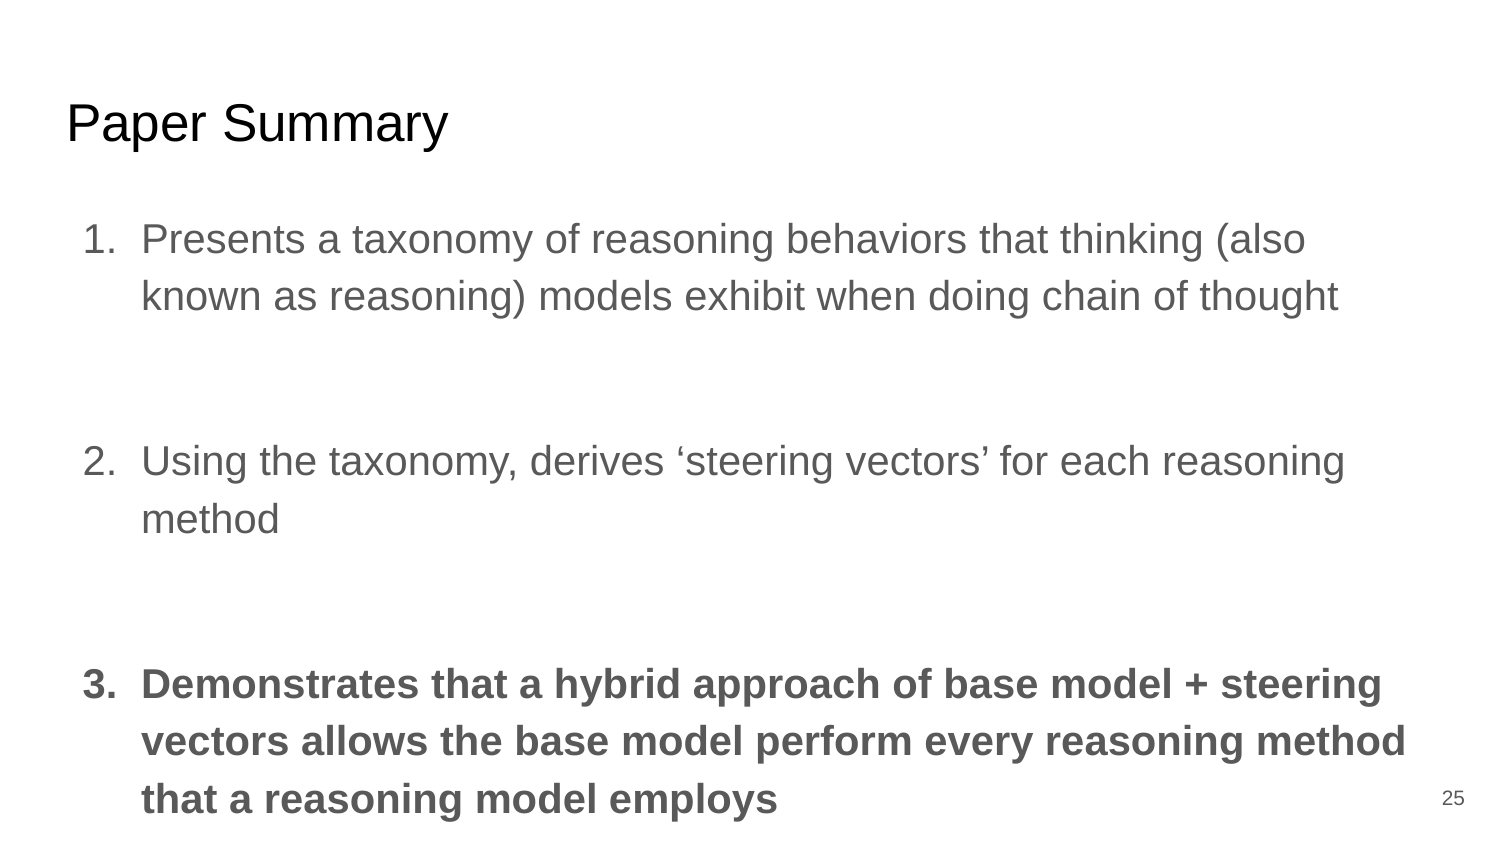

# Paper Summary
Presents a taxonomy of reasoning behaviors that thinking (also known as reasoning) models exhibit when doing chain of thought

Using the taxonomy, derives ‘steering vectors’ for each reasoning method

Demonstrates that a hybrid approach of base model + steering vectors allows the base model perform every reasoning method that a reasoning model employs
25